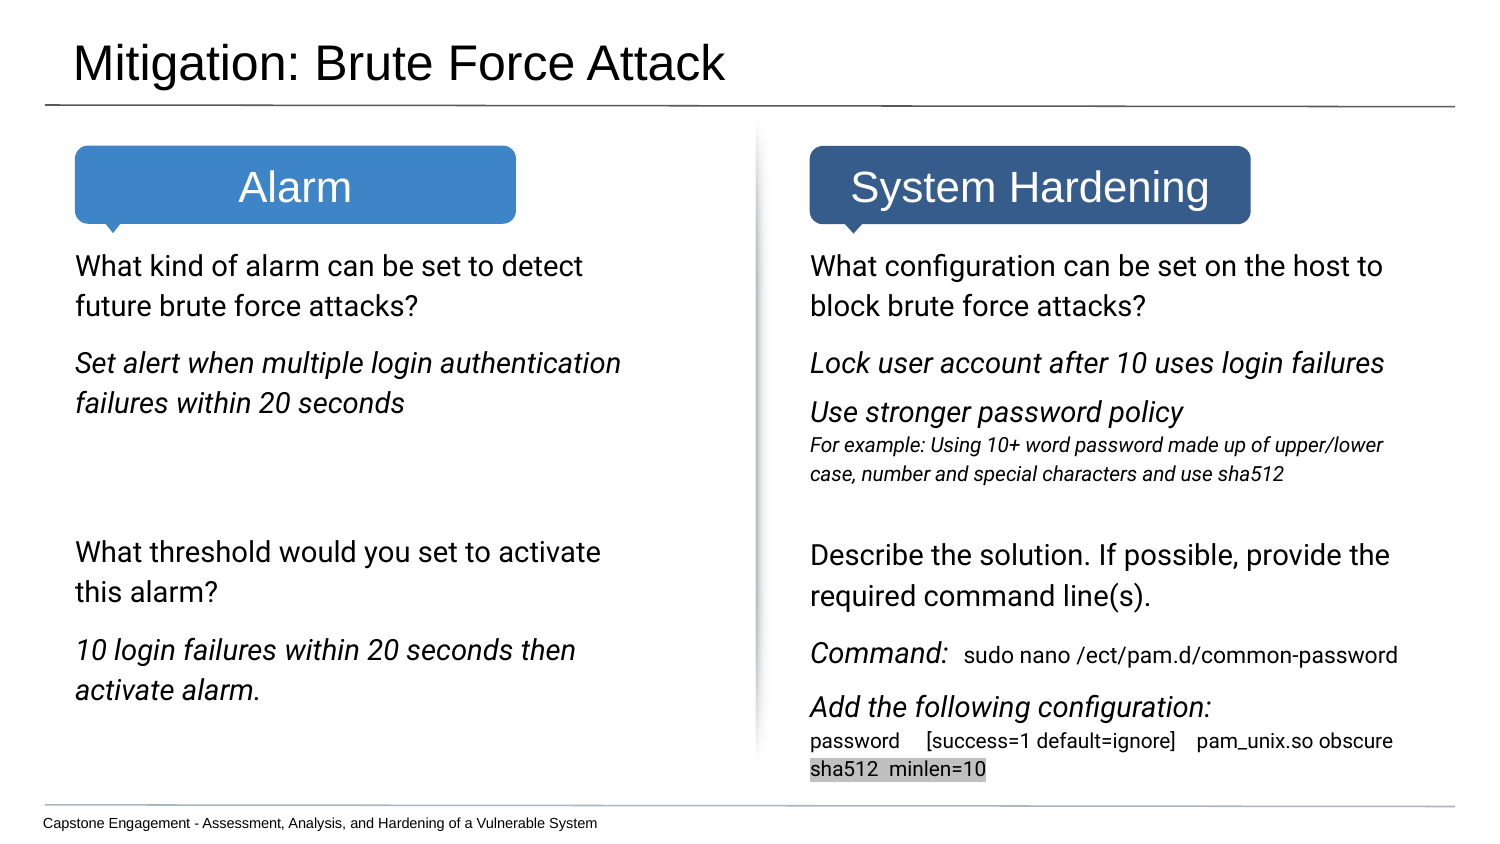

# Mitigation: Brute Force Attack
What kind of alarm can be set to detect future brute force attacks?

Set alert when multiple login authentication failures within 20 seconds

What threshold would you set to activate this alarm?

10 login failures within 20 seconds then activate alarm.
What configuration can be set on the host to block brute force attacks?

Lock user account after 10 uses login failures

Use stronger password policy
For example: Using 10+ word password made up of upper/lower case, number and special characters and use sha512

Describe the solution. If possible, provide the required command line(s).

Command:  sudo nano /ect/pam.d/common-password

Add the following configuration:
password     [success=1 default=ignore]    pam_unix.so obscure sha512  minlen=10
Capstone Engagement - Assessment, Analysis, and Hardening of a Vulnerable System